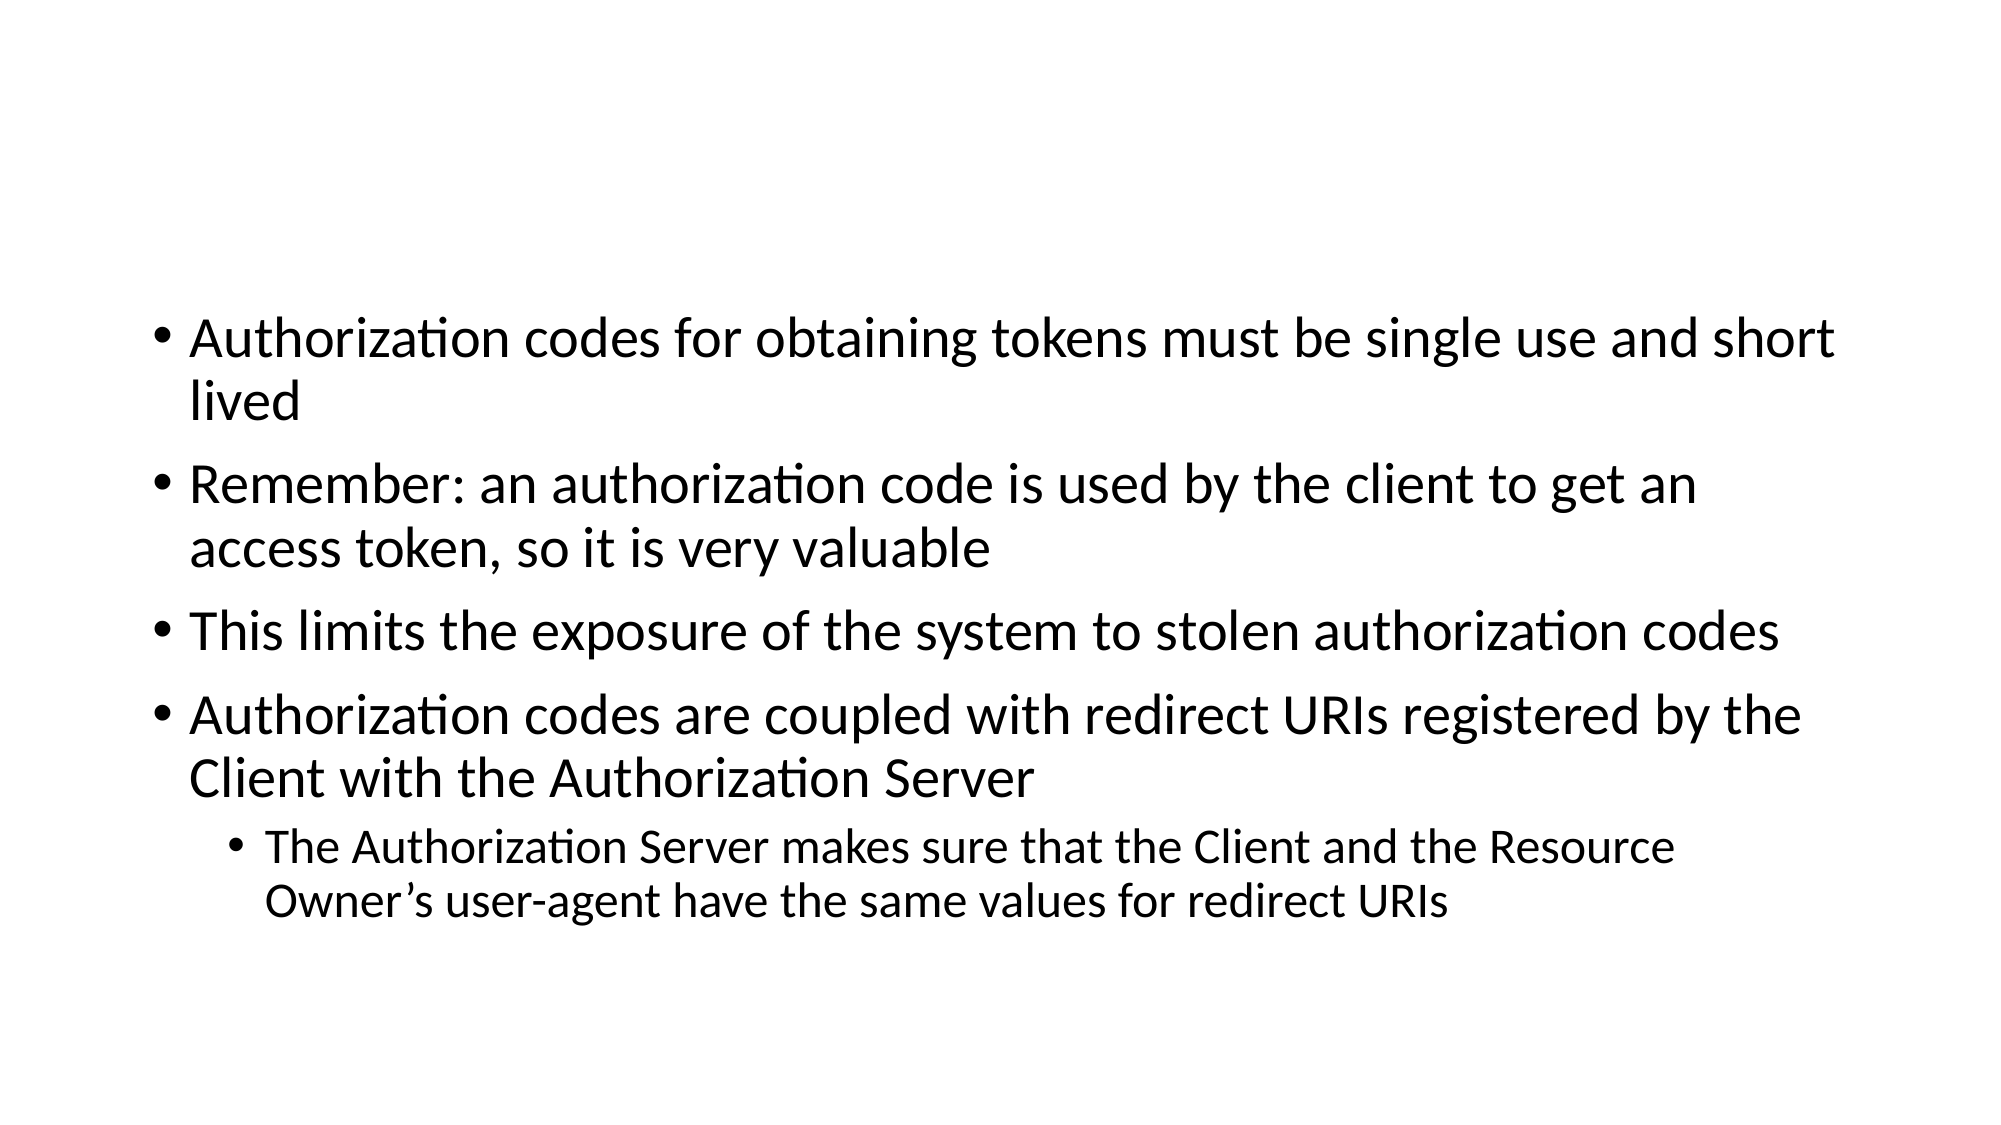

# Some OAuth2 Network Security Considerations (2/6)
Authorization codes for obtaining tokens must be single use and short lived
Remember: an authorization code is used by the client to get an access token, so it is very valuable
This limits the exposure of the system to stolen authorization codes
Authorization codes are coupled with redirect URIs registered by the Client with the Authorization Server
The Authorization Server makes sure that the Client and the Resource Owner’s user-agent have the same values for redirect URIs